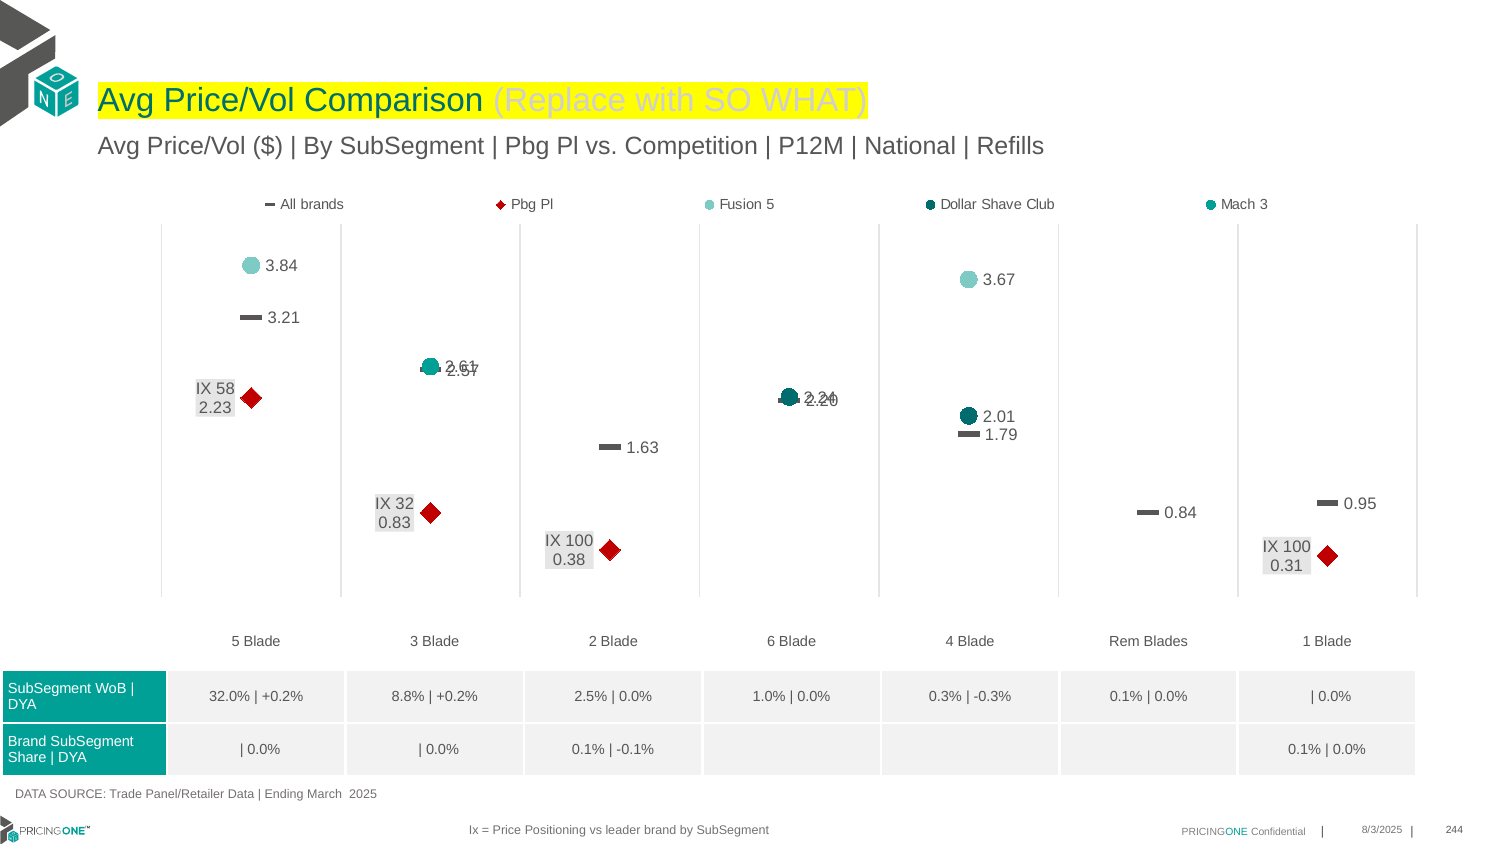

# Avg Price/Vol Comparison (Replace with SO WHAT)
Avg Price/Vol ($) | By SubSegment | Pbg Pl vs. Competition | P12M | National | Refills

### Chart

| Category | All brands | Pbg Pl | Fusion 5 | Dollar Shave Club | Mach 3 |
|---|---|---|---|---|---|
| IX 58 | 3.21 | 2.23 | 3.84 | None | None |
| IX 32 | 2.57 | 0.83 | None | None | 2.61 |
| IX 100 | 1.63 | 0.38 | None | None | None |
| None | 2.2 | None | None | 2.24 | None |
| None | 1.79 | None | 3.67 | 2.01 | None |
| None | 0.84 | None | None | None | None |
| IX 100 | 0.95 | 0.31 | None | None | None |
|  | 5 Blade | 3 Blade | 2 Blade | 6 Blade | 4 Blade | Rem Blades | 1 Blade |
| --- | --- | --- | --- | --- | --- | --- | --- |
| SubSegment WoB | DYA | 32.0% | +0.2% | 8.8% | +0.2% | 2.5% | 0.0% | 1.0% | 0.0% | 0.3% | -0.3% | 0.1% | 0.0% | | 0.0% |
| Brand SubSegment Share | DYA | | 0.0% | | 0.0% | 0.1% | -0.1% |  |  |  | 0.1% | 0.0% |
DATA SOURCE: Trade Panel/Retailer Data | Ending March  2025
Ix = Price Positioning vs leader brand by SubSegment
8/3/2025
244